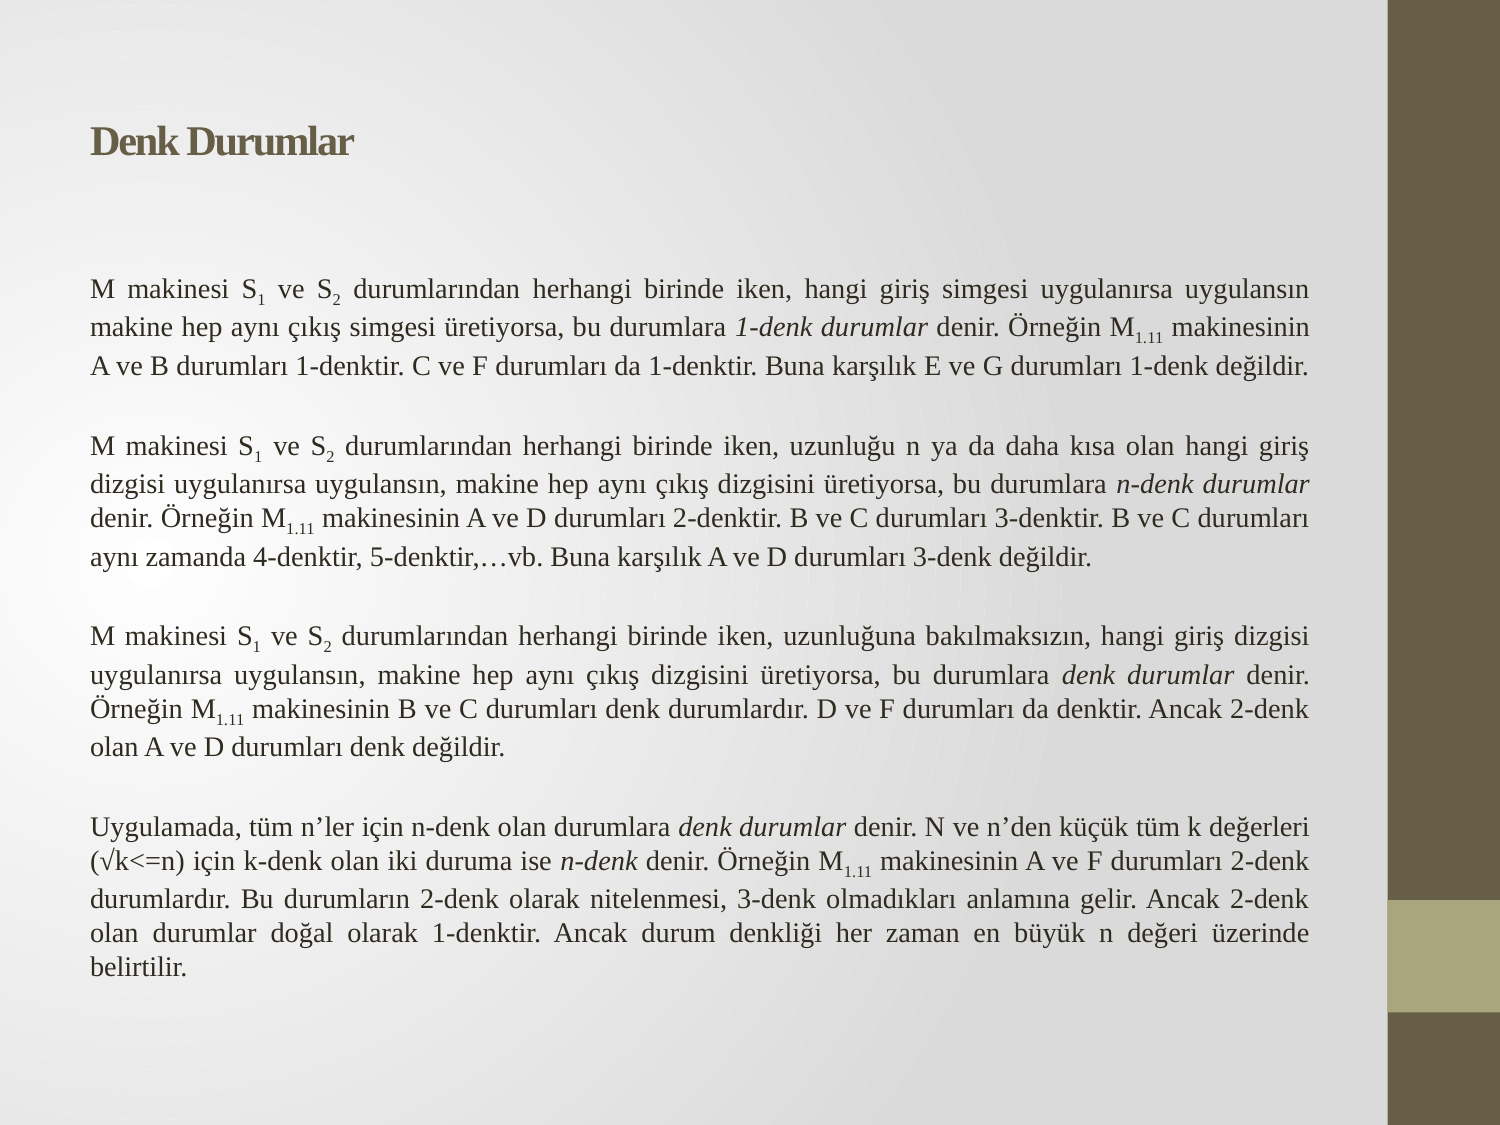

# Denk Durumlar
M makinesi S1 ve S2 durumlarından herhangi birinde iken, hangi giriş simgesi uygulanırsa uygulansın makine hep aynı çıkış simgesi üretiyorsa, bu durumlara 1-denk durumlar denir. Örneğin M1.11 makinesinin A ve B durumları 1-denktir. C ve F durumları da 1-denktir. Buna karşılık E ve G durumları 1-denk değildir.

M makinesi S1 ve S2 durumlarından herhangi birinde iken, uzunluğu n ya da daha kısa olan hangi giriş dizgisi uygulanırsa uygulansın, makine hep aynı çıkış dizgisini üretiyorsa, bu durumlara n-denk durumlar denir. Örneğin M1.11 makinesinin A ve D durumları 2-denktir. B ve C durumları 3-denktir. B ve C durumları aynı zamanda 4-denktir, 5-denktir,…vb. Buna karşılık A ve D durumları 3-denk değildir.

M makinesi S1 ve S2 durumlarından herhangi birinde iken, uzunluğuna bakılmaksızın, hangi giriş dizgisi uygulanırsa uygulansın, makine hep aynı çıkış dizgisini üretiyorsa, bu durumlara denk durumlar denir. Örneğin M1.11 makinesinin B ve C durumları denk durumlardır. D ve F durumları da denktir. Ancak 2-denk olan A ve D durumları denk değildir.

Uygulamada, tüm n’ler için n-denk olan durumlara denk durumlar denir. N ve n’den küçük tüm k değerleri (√k<=n) için k-denk olan iki duruma ise n-denk denir. Örneğin M1.11 makinesinin A ve F durumları 2-denk durumlardır. Bu durumların 2-denk olarak nitelenmesi, 3-denk olmadıkları anlamına gelir. Ancak 2-denk olan durumlar doğal olarak 1-denktir. Ancak durum denkliği her zaman en büyük n değeri üzerinde belirtilir.